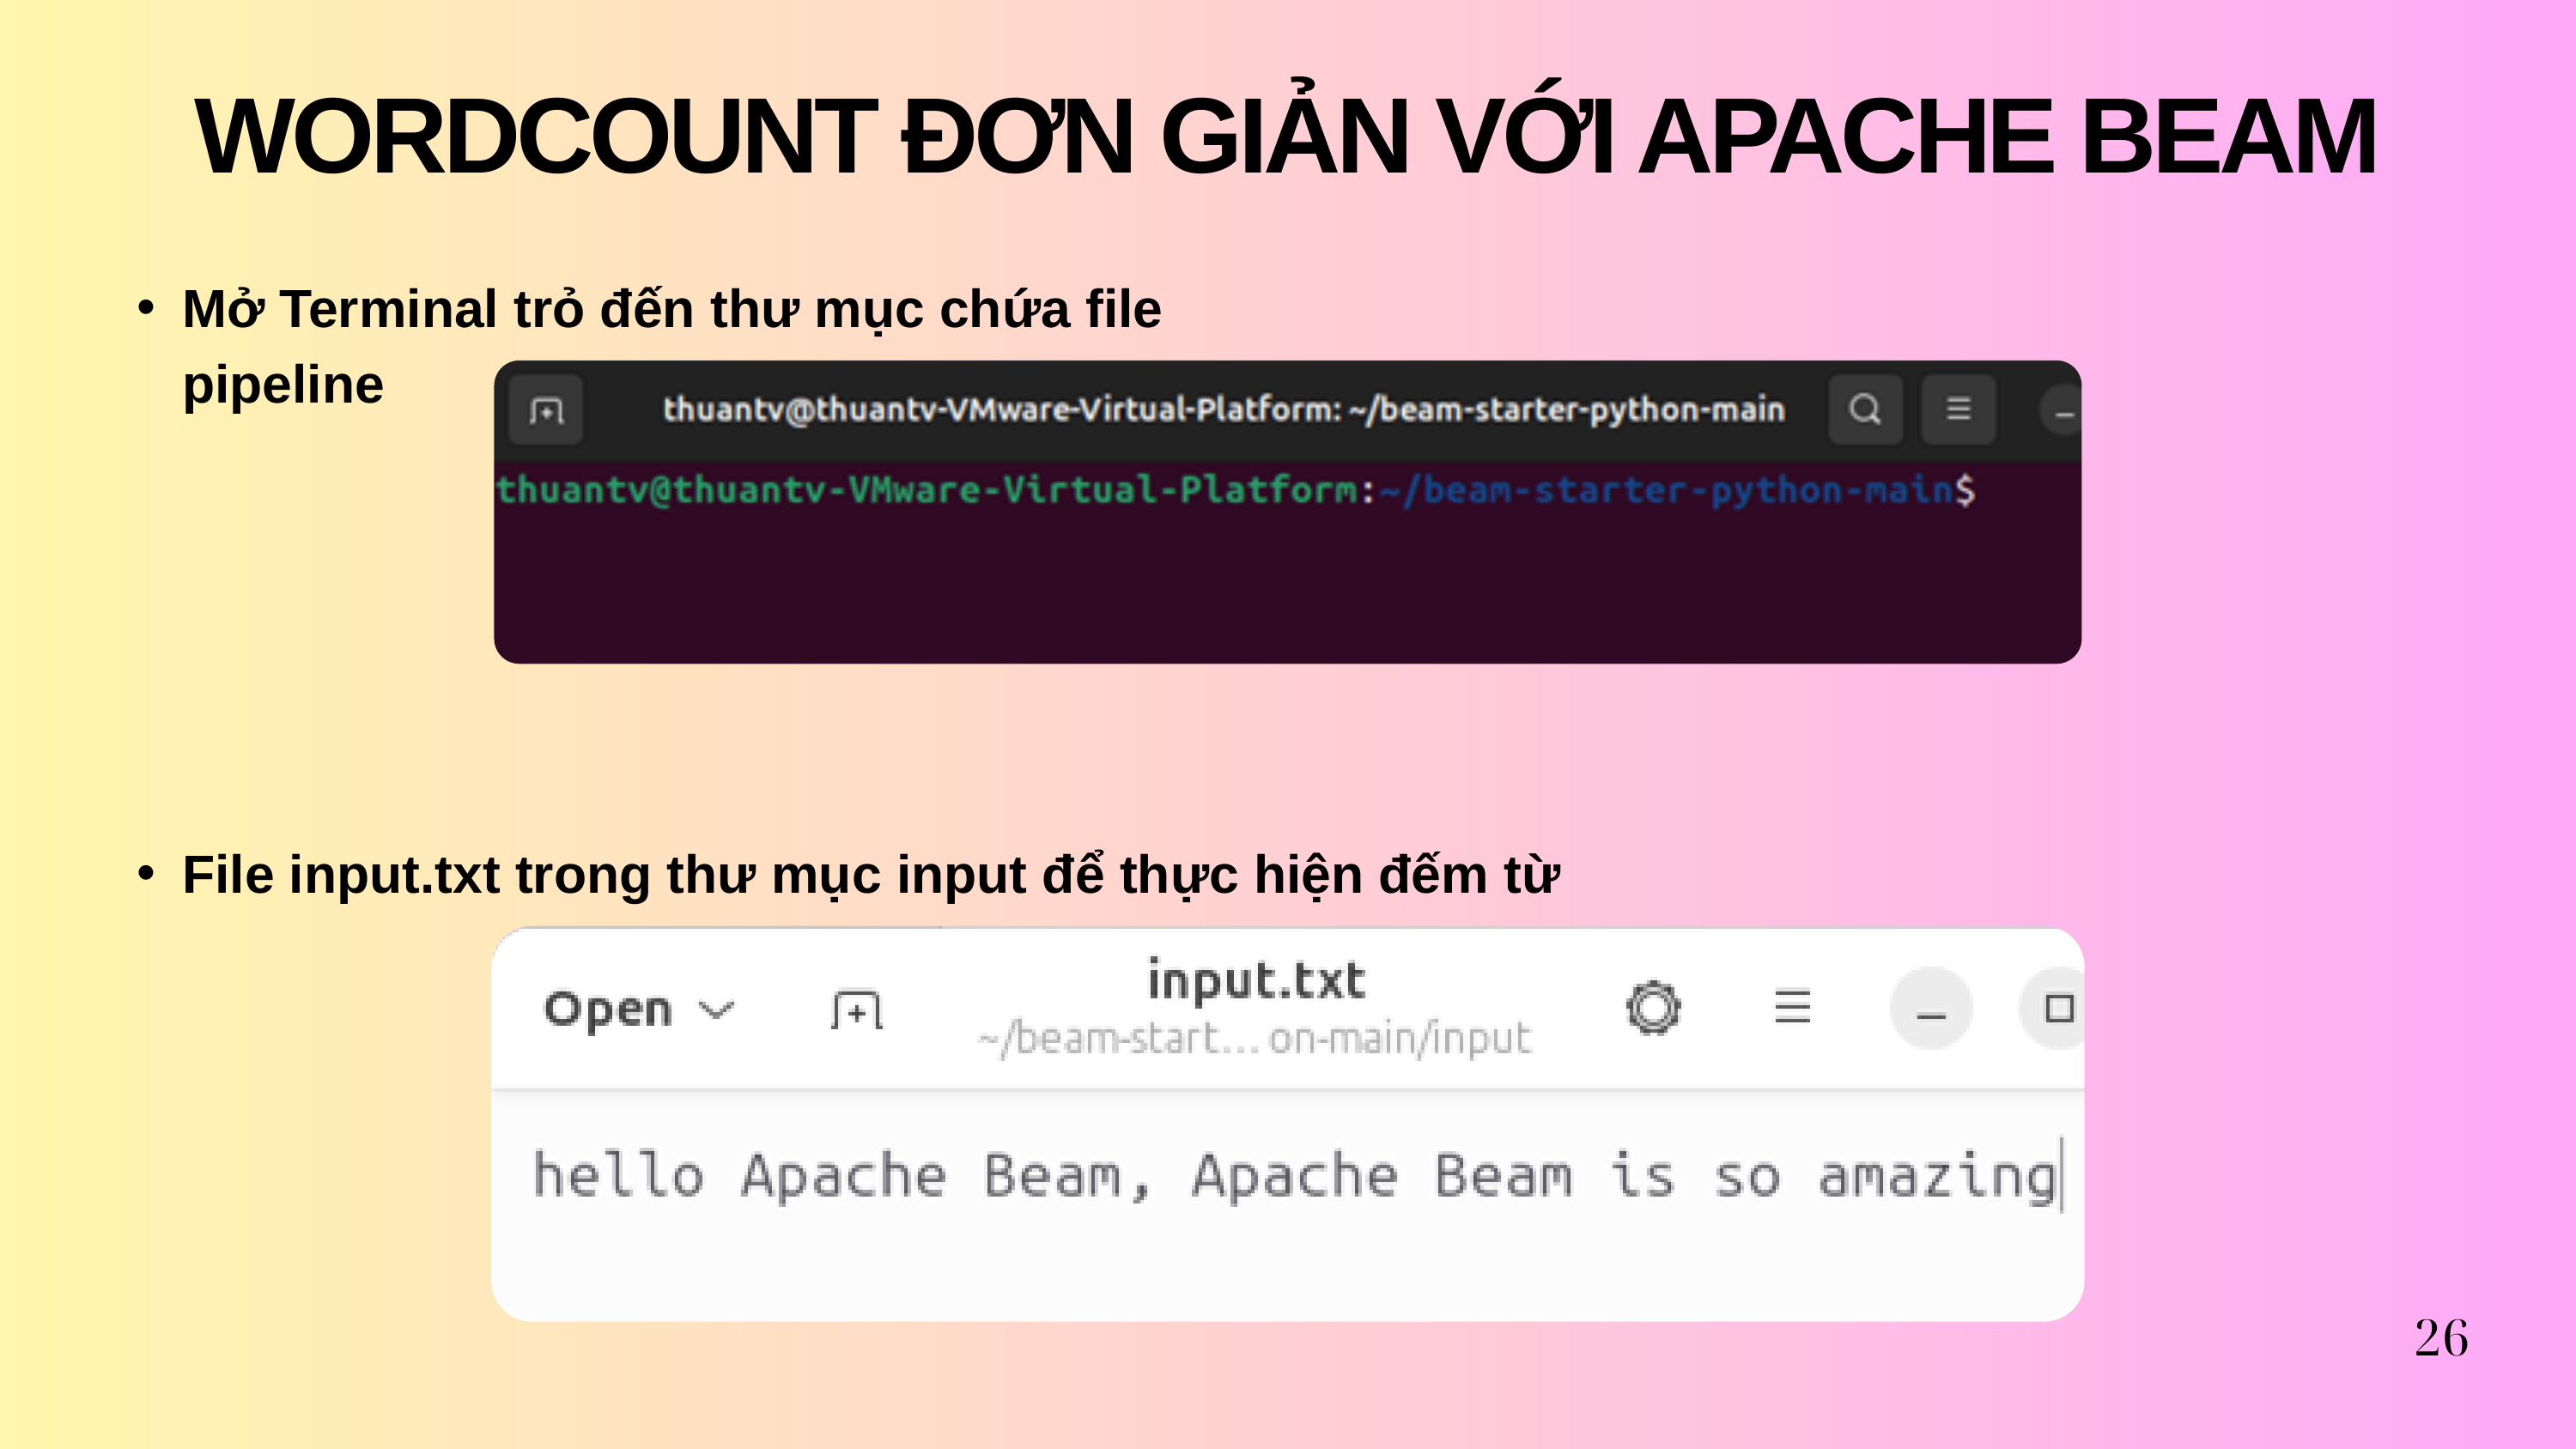

WORDCOUNT ĐƠN GIẢN VỚI APACHE BEAM
Mở Terminal trỏ đến thư mục chứa file pipeline

File input.txt trong thư mục input để thực hiện đếm từ

26